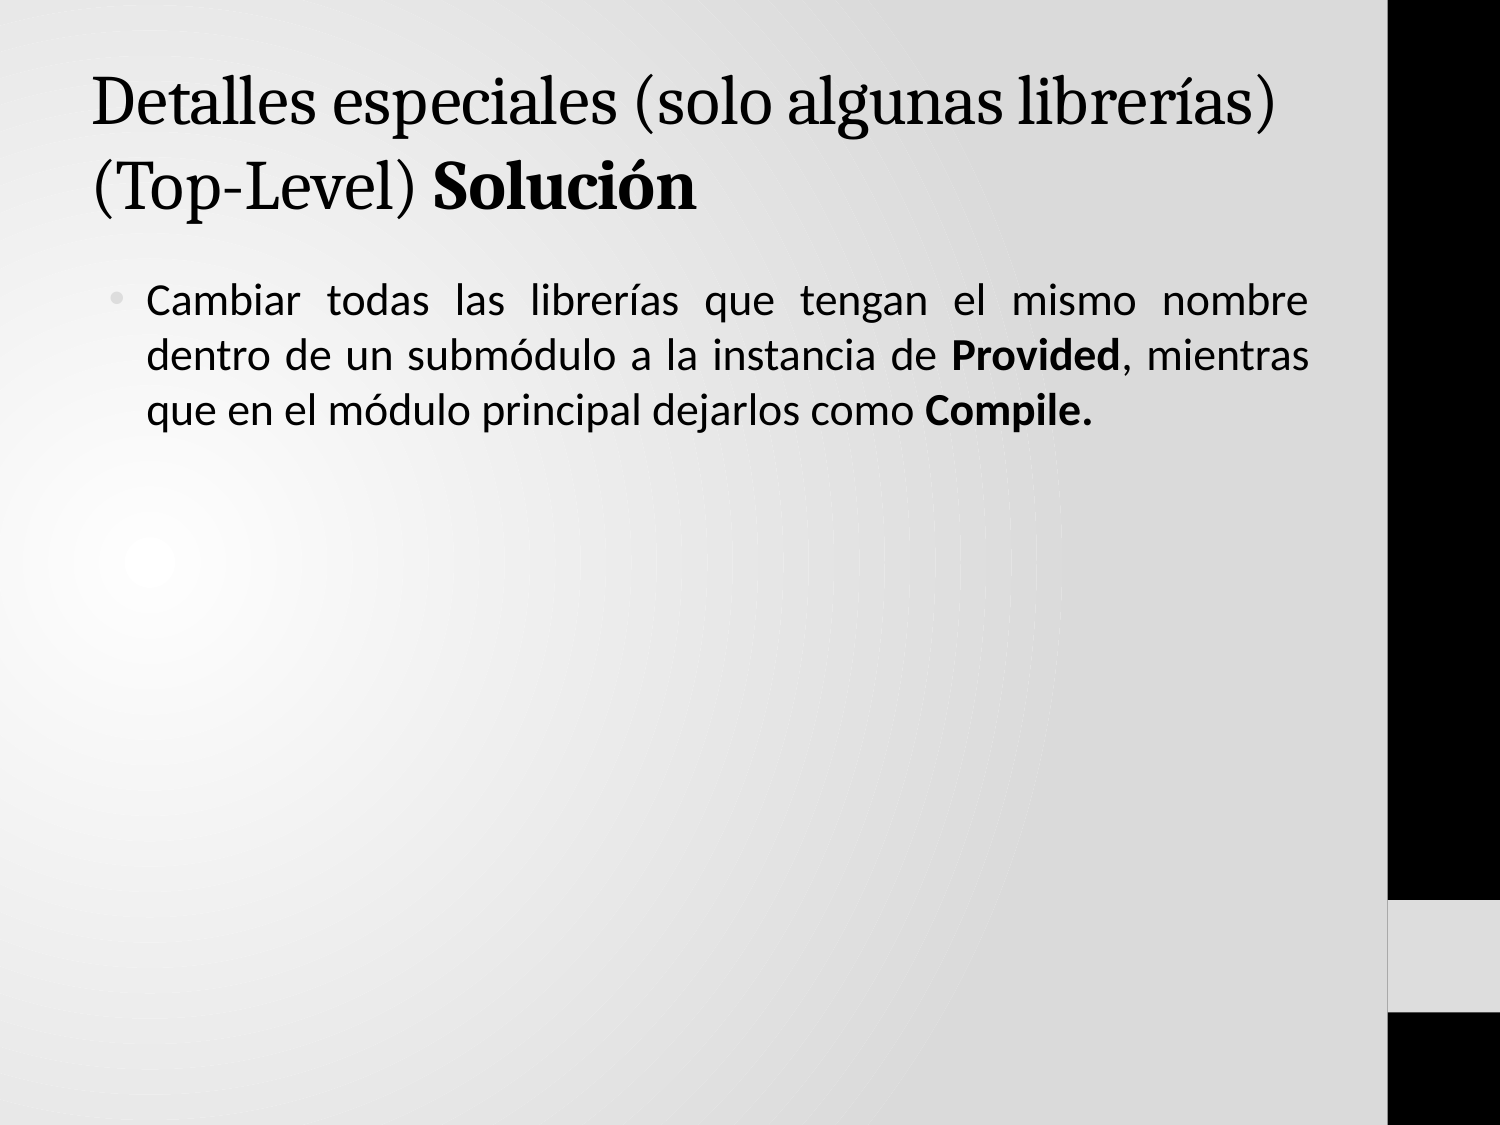

# Detalles especiales (solo algunas librerías) (Top-Level) Solución
Cambiar todas las librerías que tengan el mismo nombre dentro de un submódulo a la instancia de Provided, mientras que en el módulo principal dejarlos como Compile.